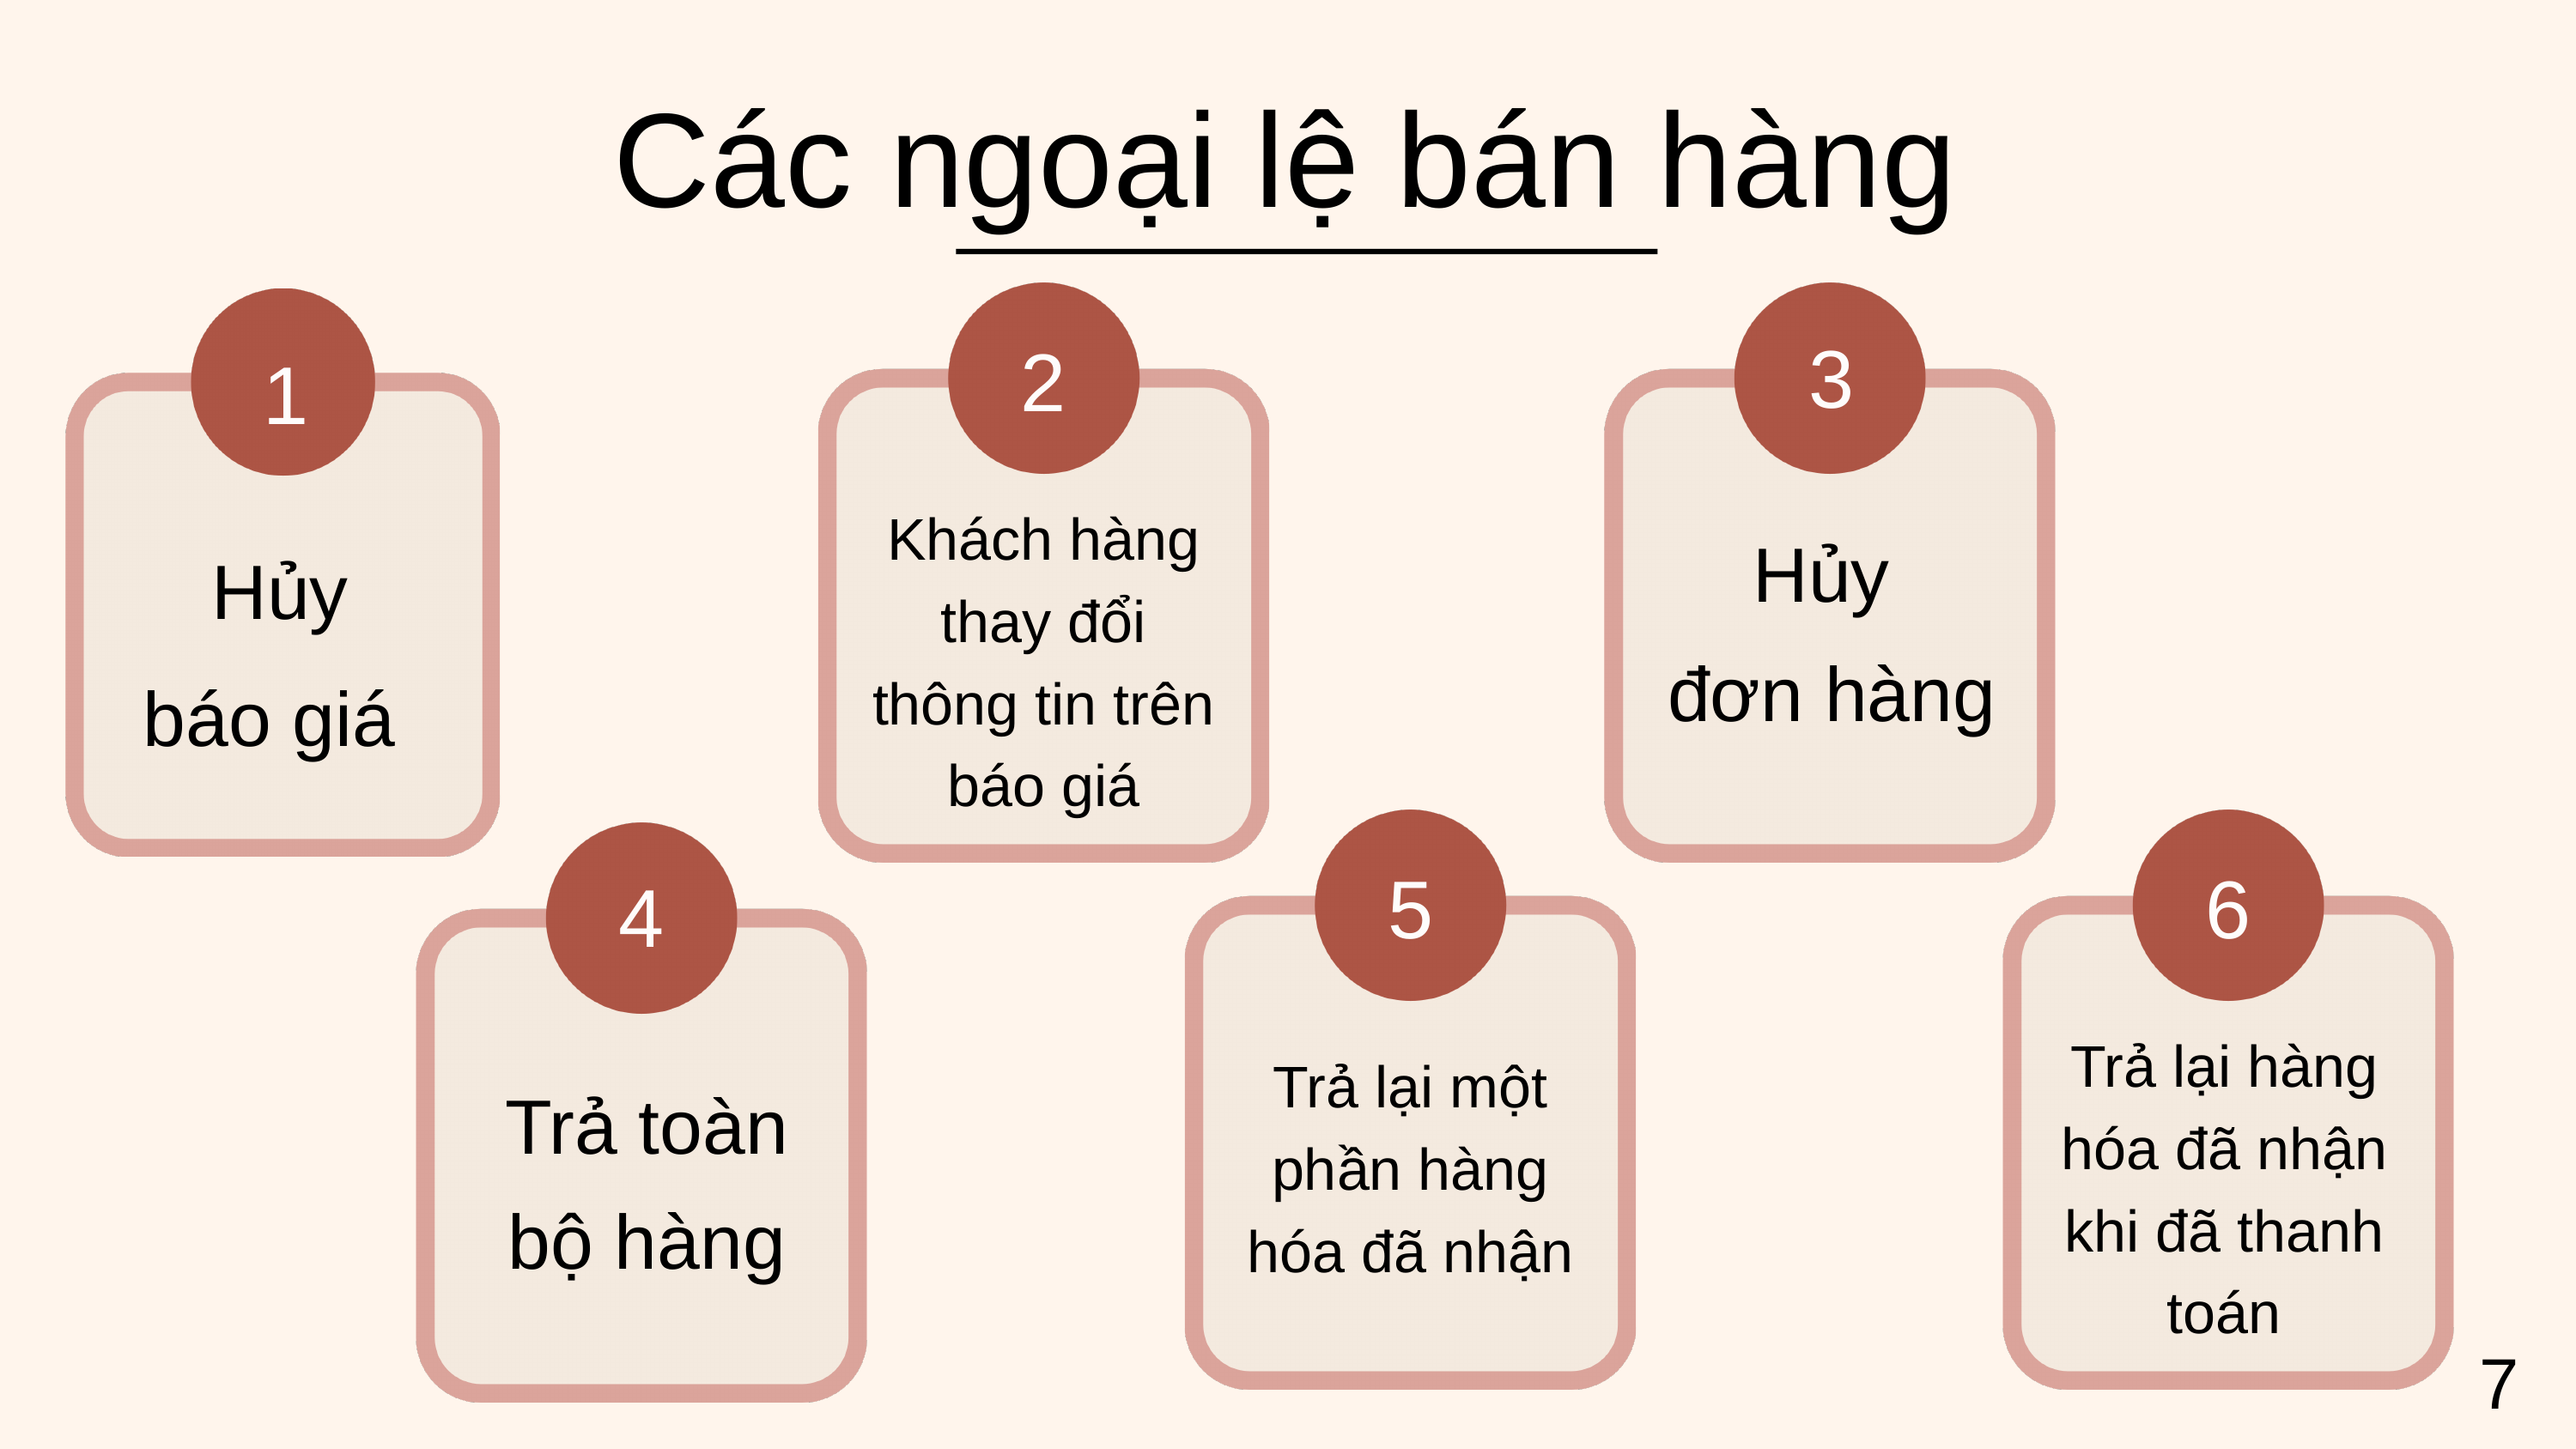

Các ngoại lệ bán hàng

2
Khách hàng thay đổi thông tin trên báo giá

3
Hủy
đơn hàng

1
Hủy báo giá

5
Trả lại một phần hàng hóa đã nhận

6
Trả lại hàng hóa đã nhận khi đã thanh toán

4
Trả toàn bộ hàng
7